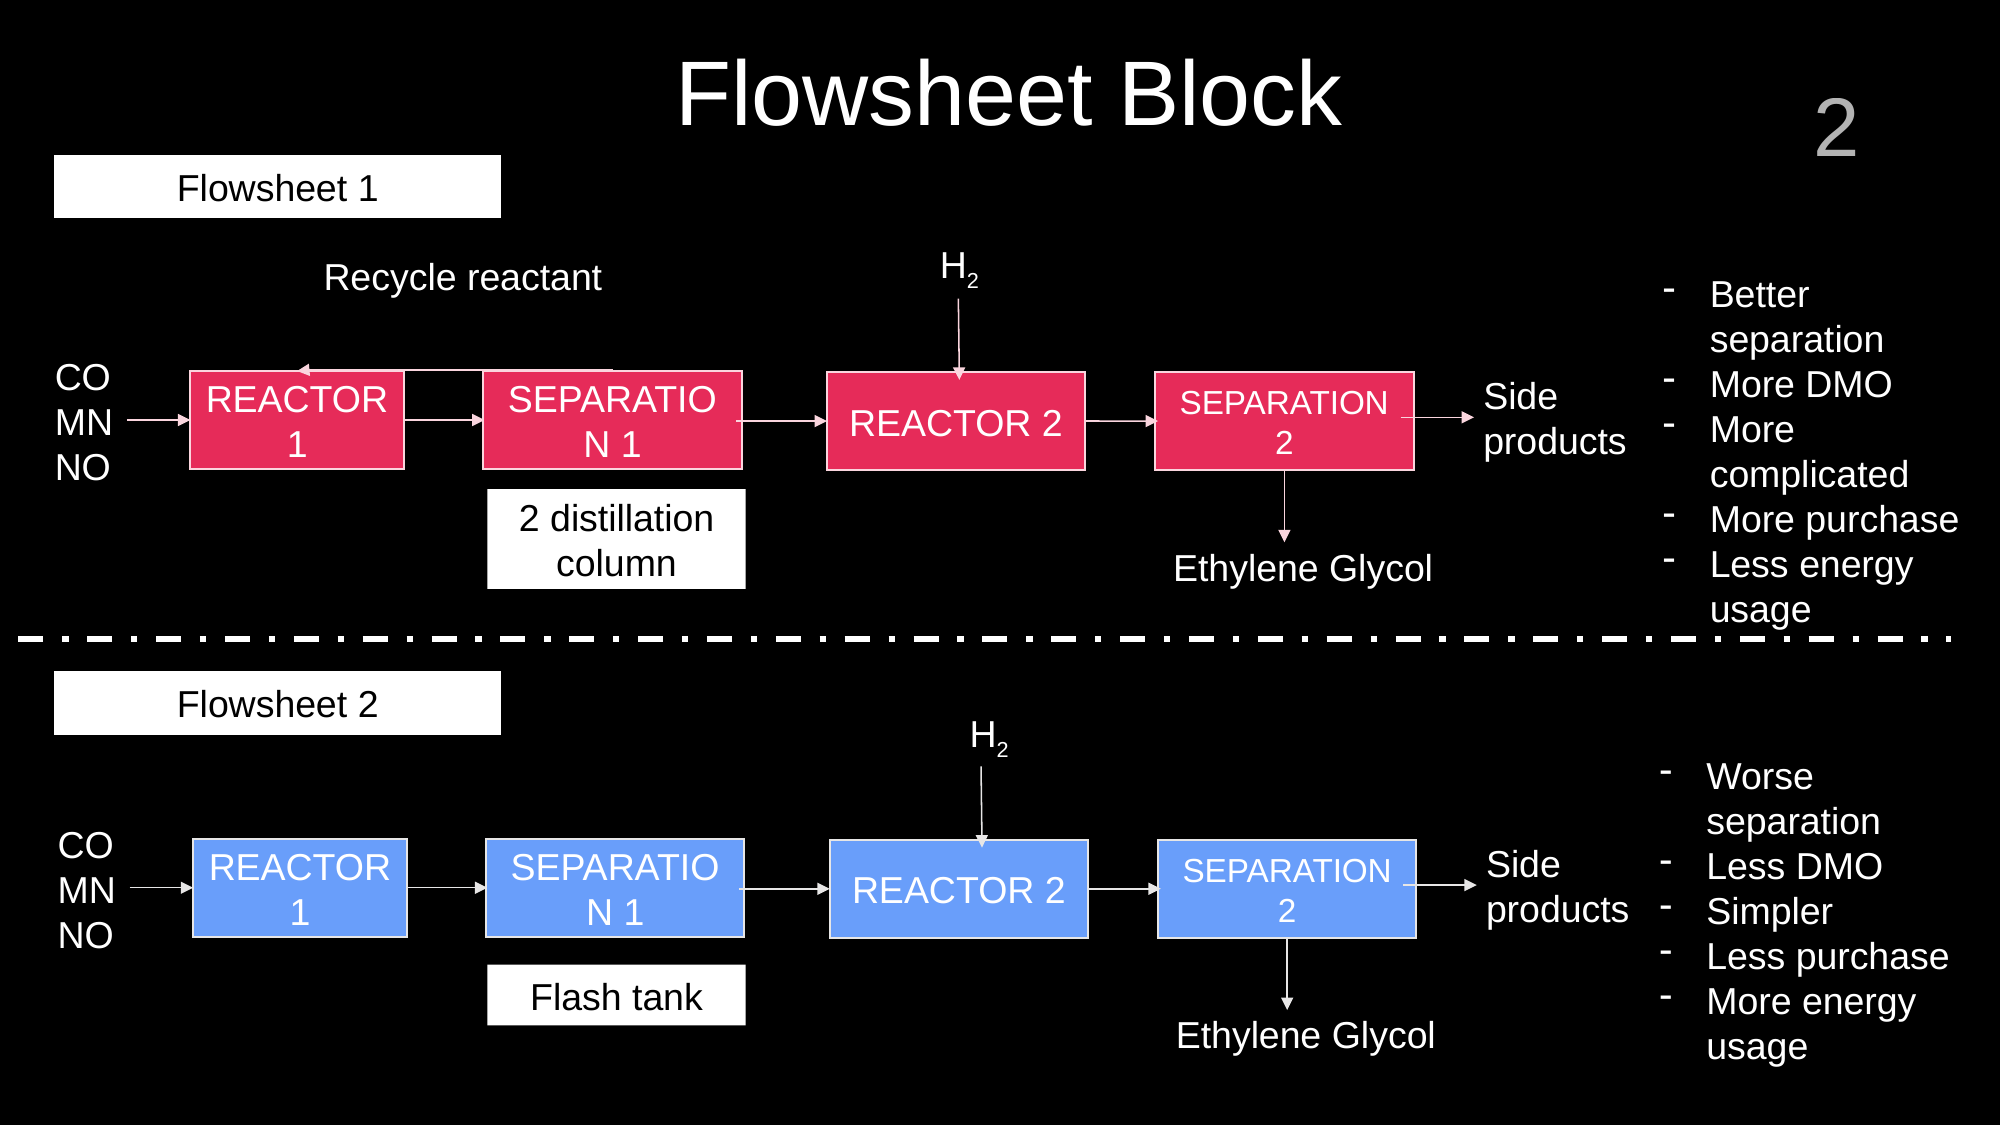

# Flowsheet Block
2
Flowsheet 1
H2

Recycle reactant
Better separation
More DMO
More complicated
More purchase
Less energy usage
CO
MN
NO

Side products

REACTOR 1
SEPARATION 1
REACTOR 2
SEPARATION 2
2 distillation column
Ethylene Glycol
Flowsheet 2
H2

Worse separation
Less DMO
Simpler
Less purchase
More energy usage
CO
MN
NO

Side products

REACTOR 1
SEPARATION 1
REACTOR 2
SEPARATION 2
Flash tank
Ethylene Glycol